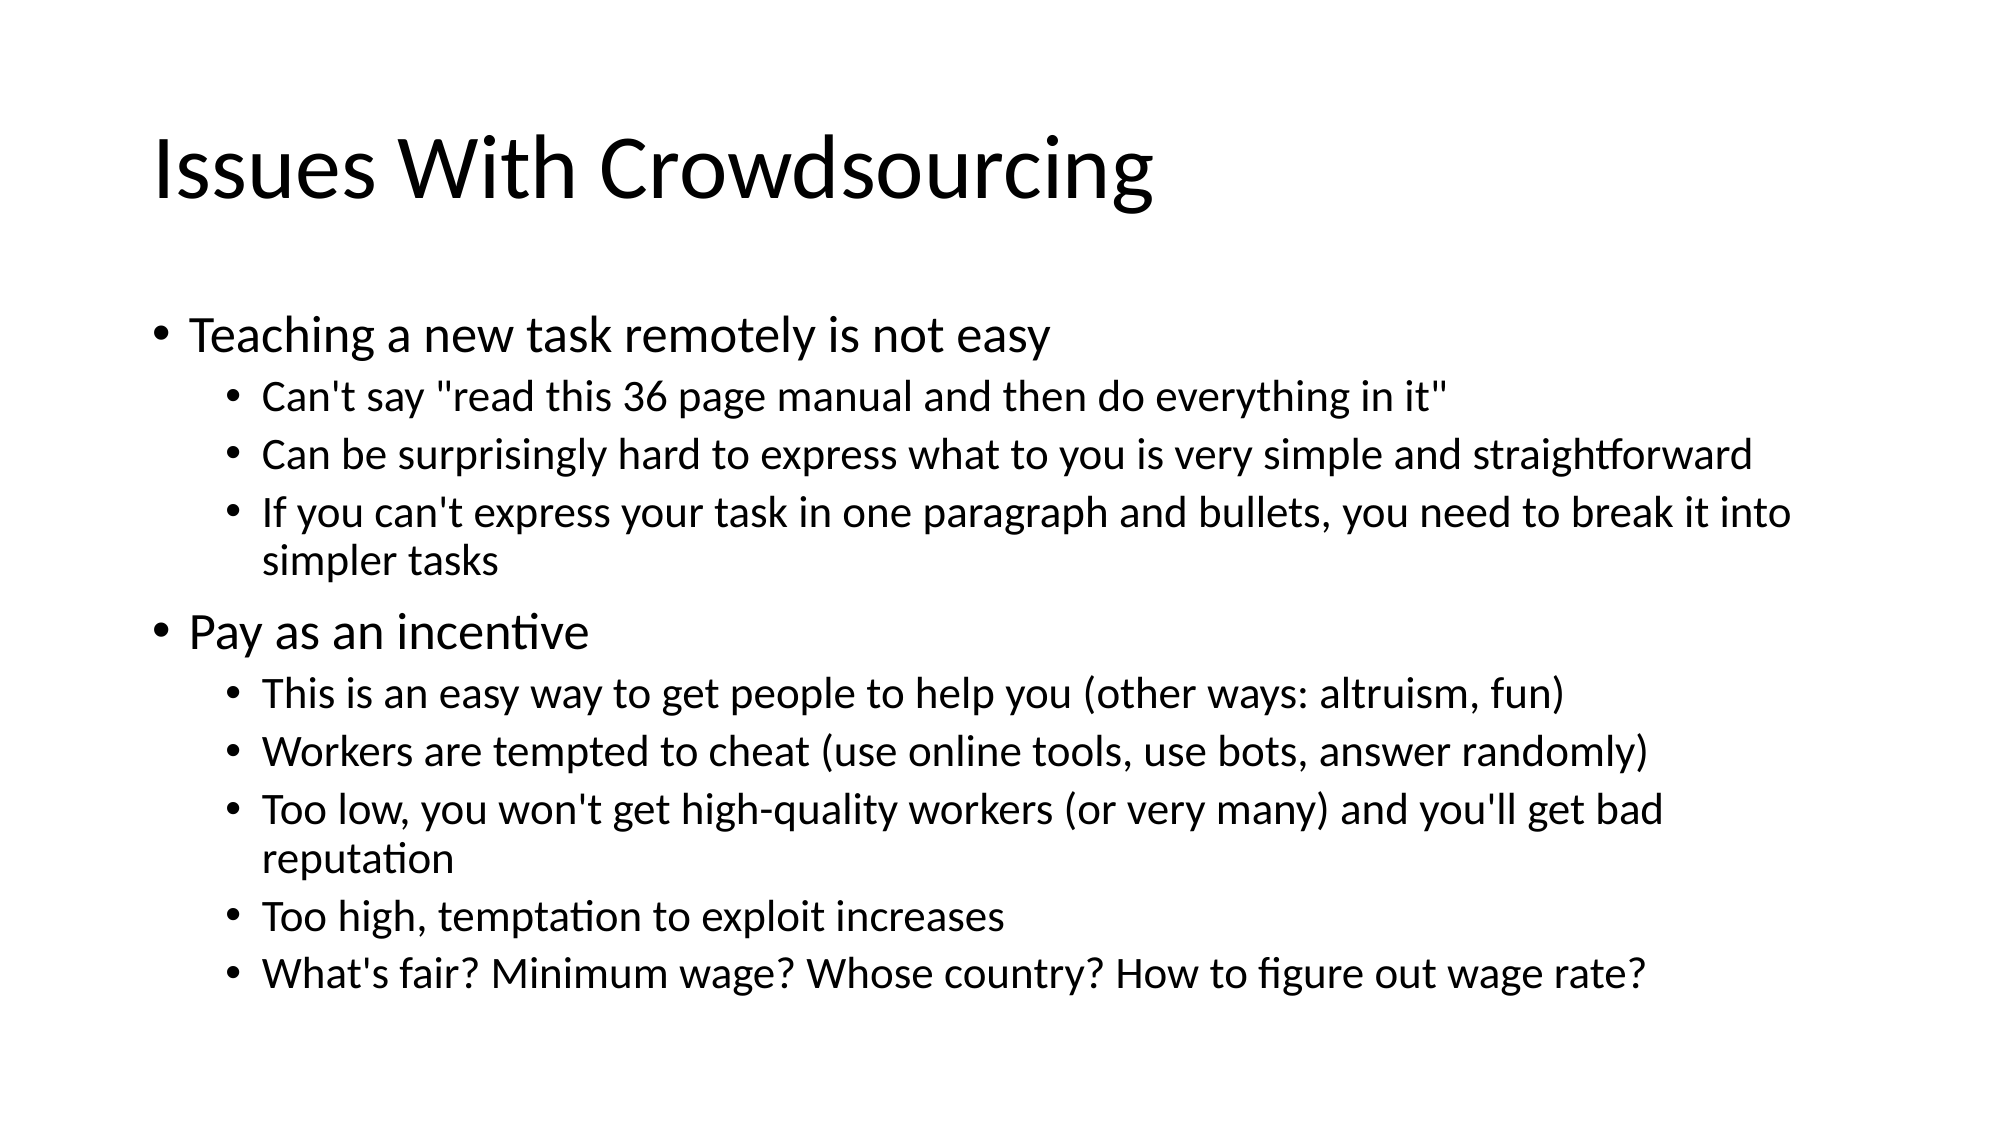

# Issues With Crowdsourcing
Teaching a new task remotely is not easy
Can't say "read this 36 page manual and then do everything in it"
Can be surprisingly hard to express what to you is very simple and straightforward
If you can't express your task in one paragraph and bullets, you need to break it into simpler tasks
Pay as an incentive
This is an easy way to get people to help you (other ways: altruism, fun)
Workers are tempted to cheat (use online tools, use bots, answer randomly)
Too low, you won't get high-quality workers (or very many) and you'll get bad reputation
Too high, temptation to exploit increases
What's fair? Minimum wage? Whose country? How to figure out wage rate?